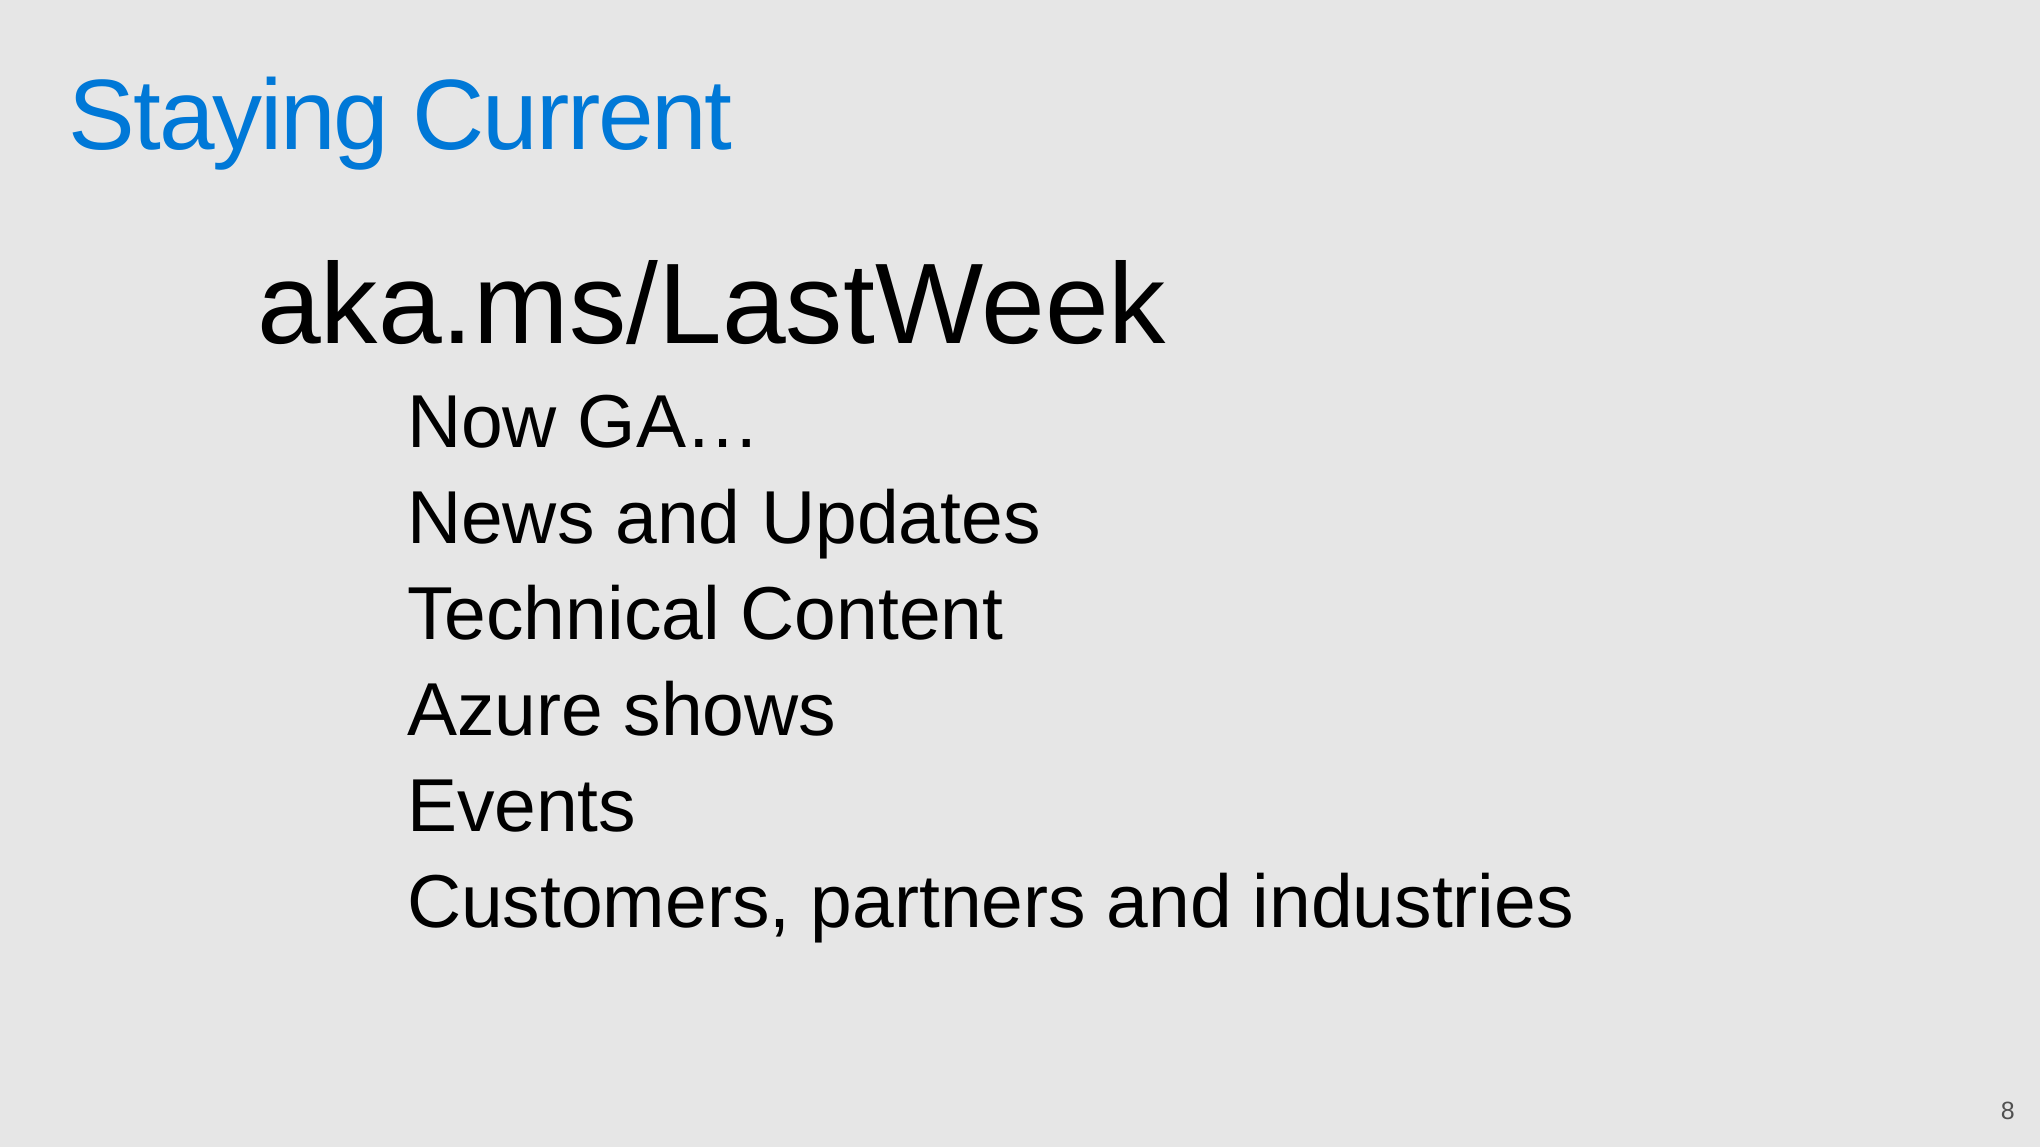

# Staying Current
	aka.ms/LastWeek
		Now GA…
		News and Updates
		Technical Content
		Azure shows
		Events
		Customers, partners and industries
8